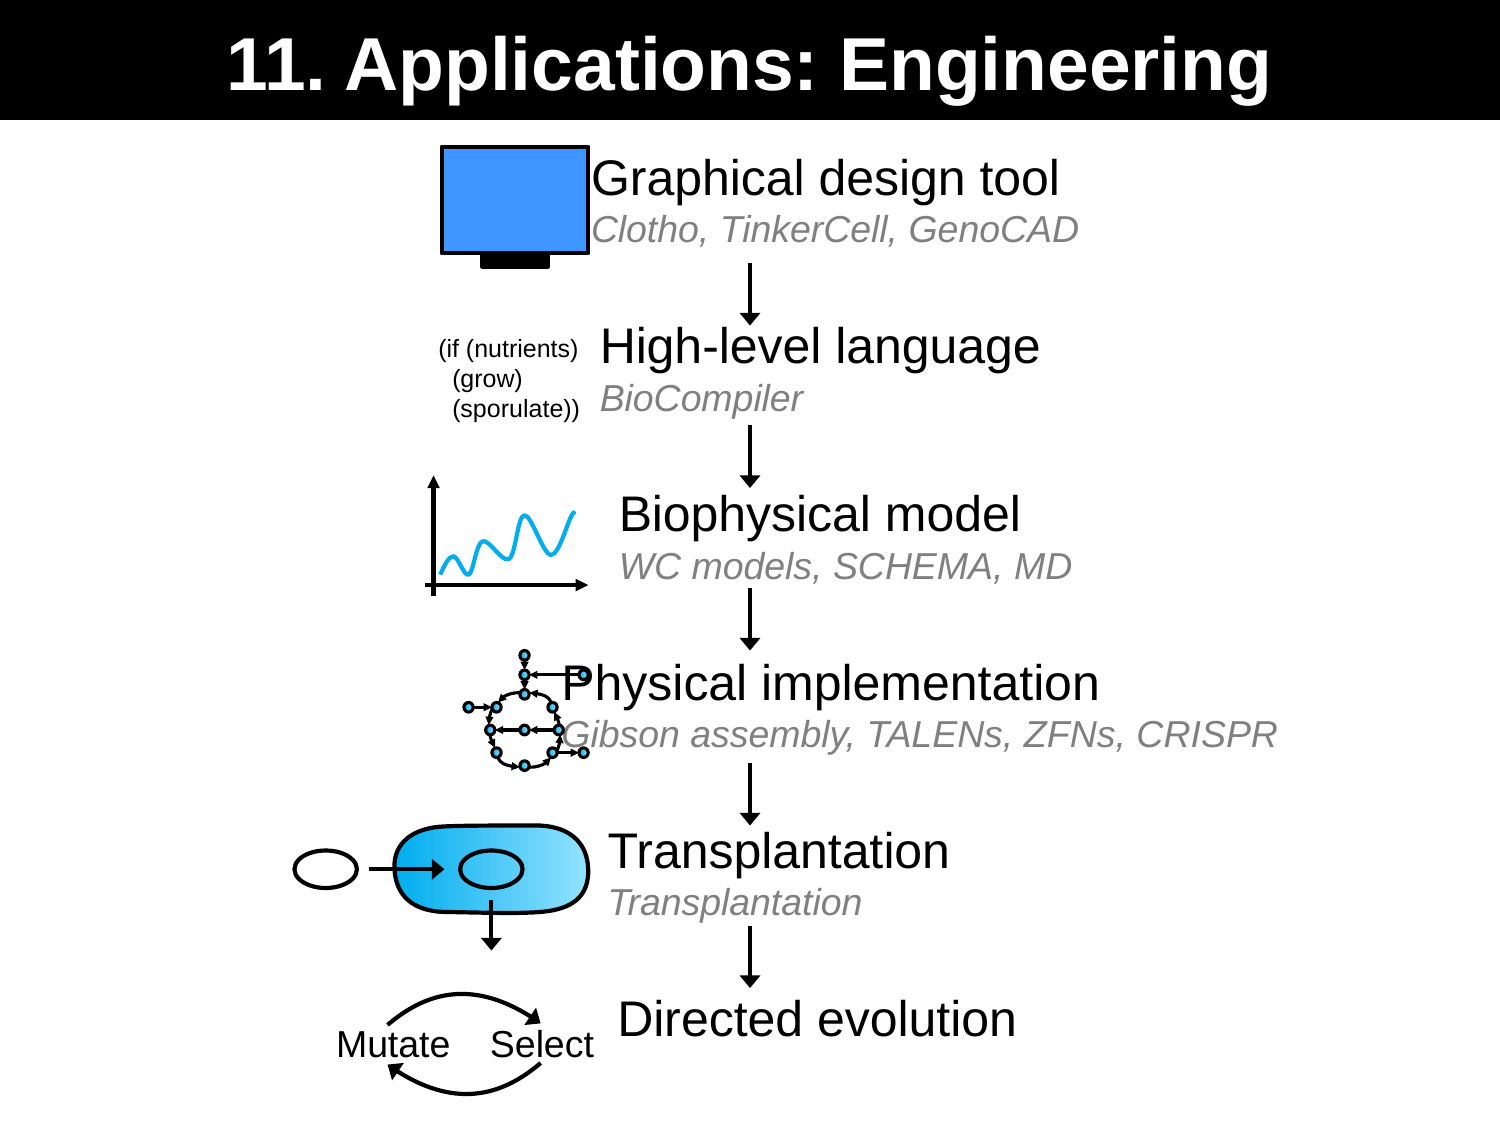

# 11. Applications: Engineering
Synthetic design landscape
Graphical design tool
Clotho, TinkerCell, GenoCAD

High-level language
BioCompiler
(if (nutrients)
  (grow)
  (sporulate))
Biophysical model
WC models, SCHEMA, MD

Physical implementation
Gibson assembly, TALENs, ZFNs, CRISPR

Transplantation
Transplantation

Mutate
Select

Directed evolution